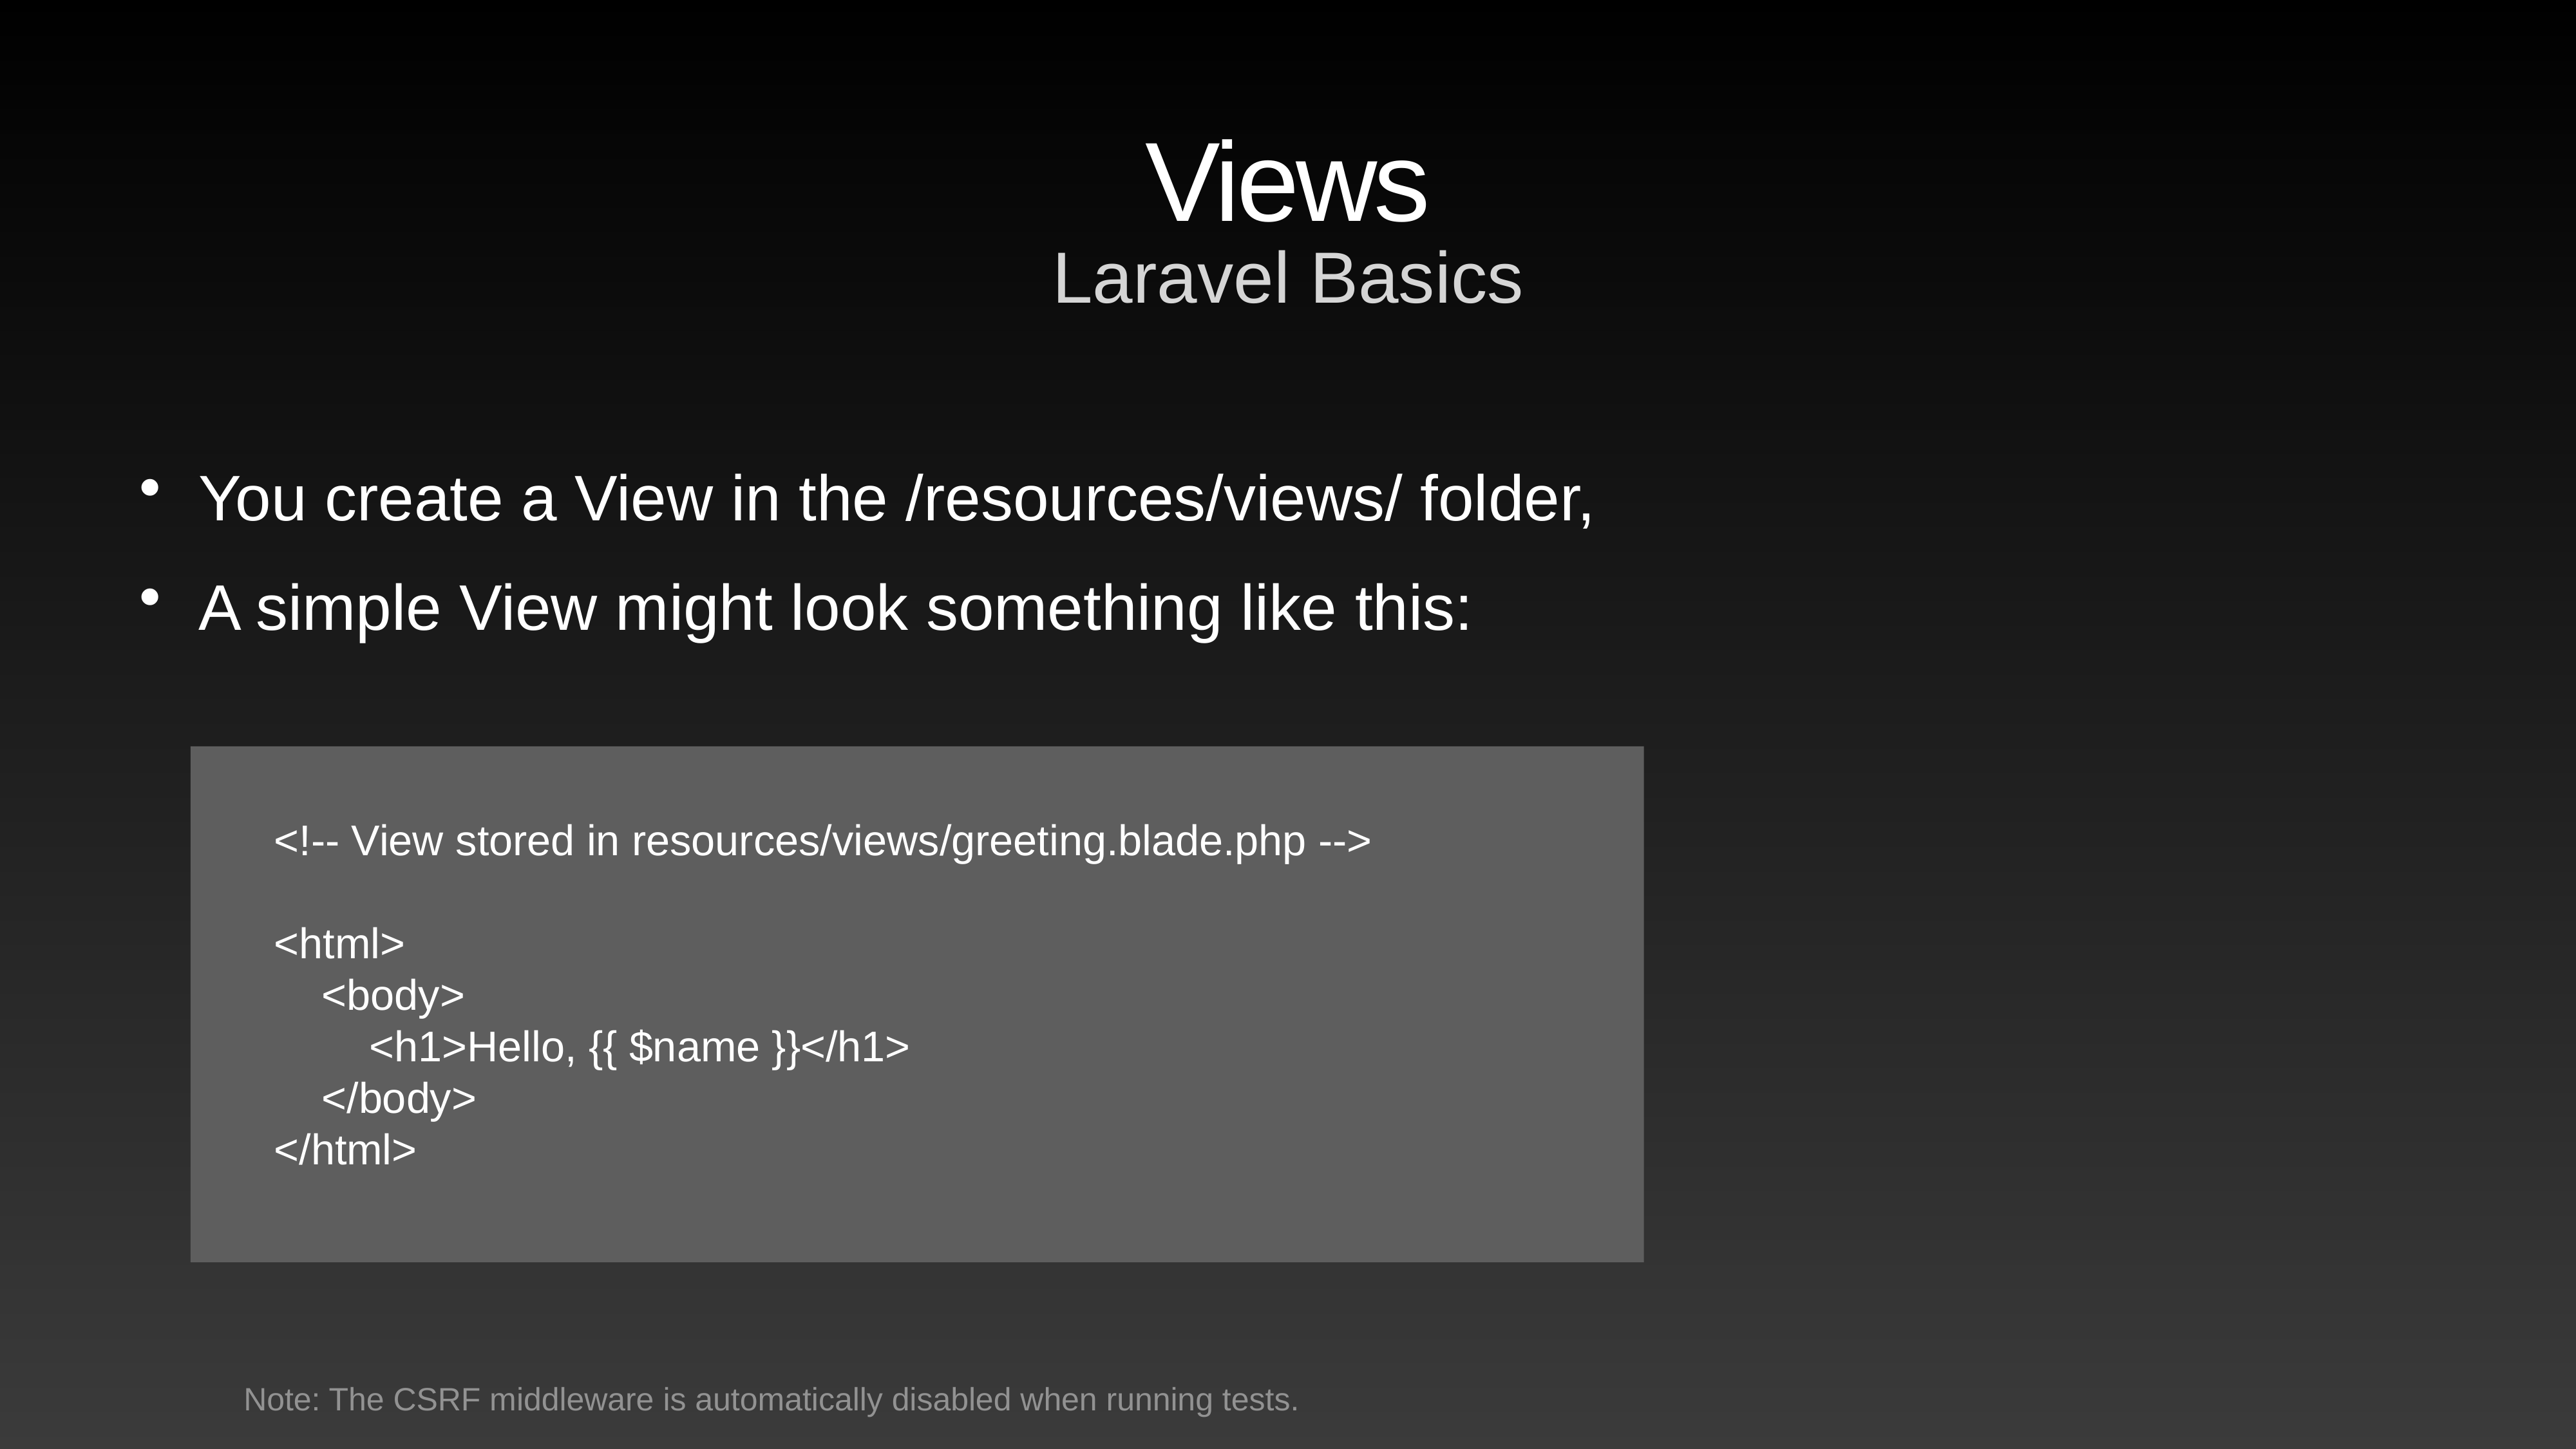

# Views
Laravel Basics
You create a View in the /resources/views/ folder,
A simple View might look something like this:

<!-- View stored in resources/views/greeting.blade.php -->

<html>
    <body>
        <h1>Hello, {{ $name }}</h1>
    </body>
</html>
Note: The CSRF middleware is automatically disabled when running tests.